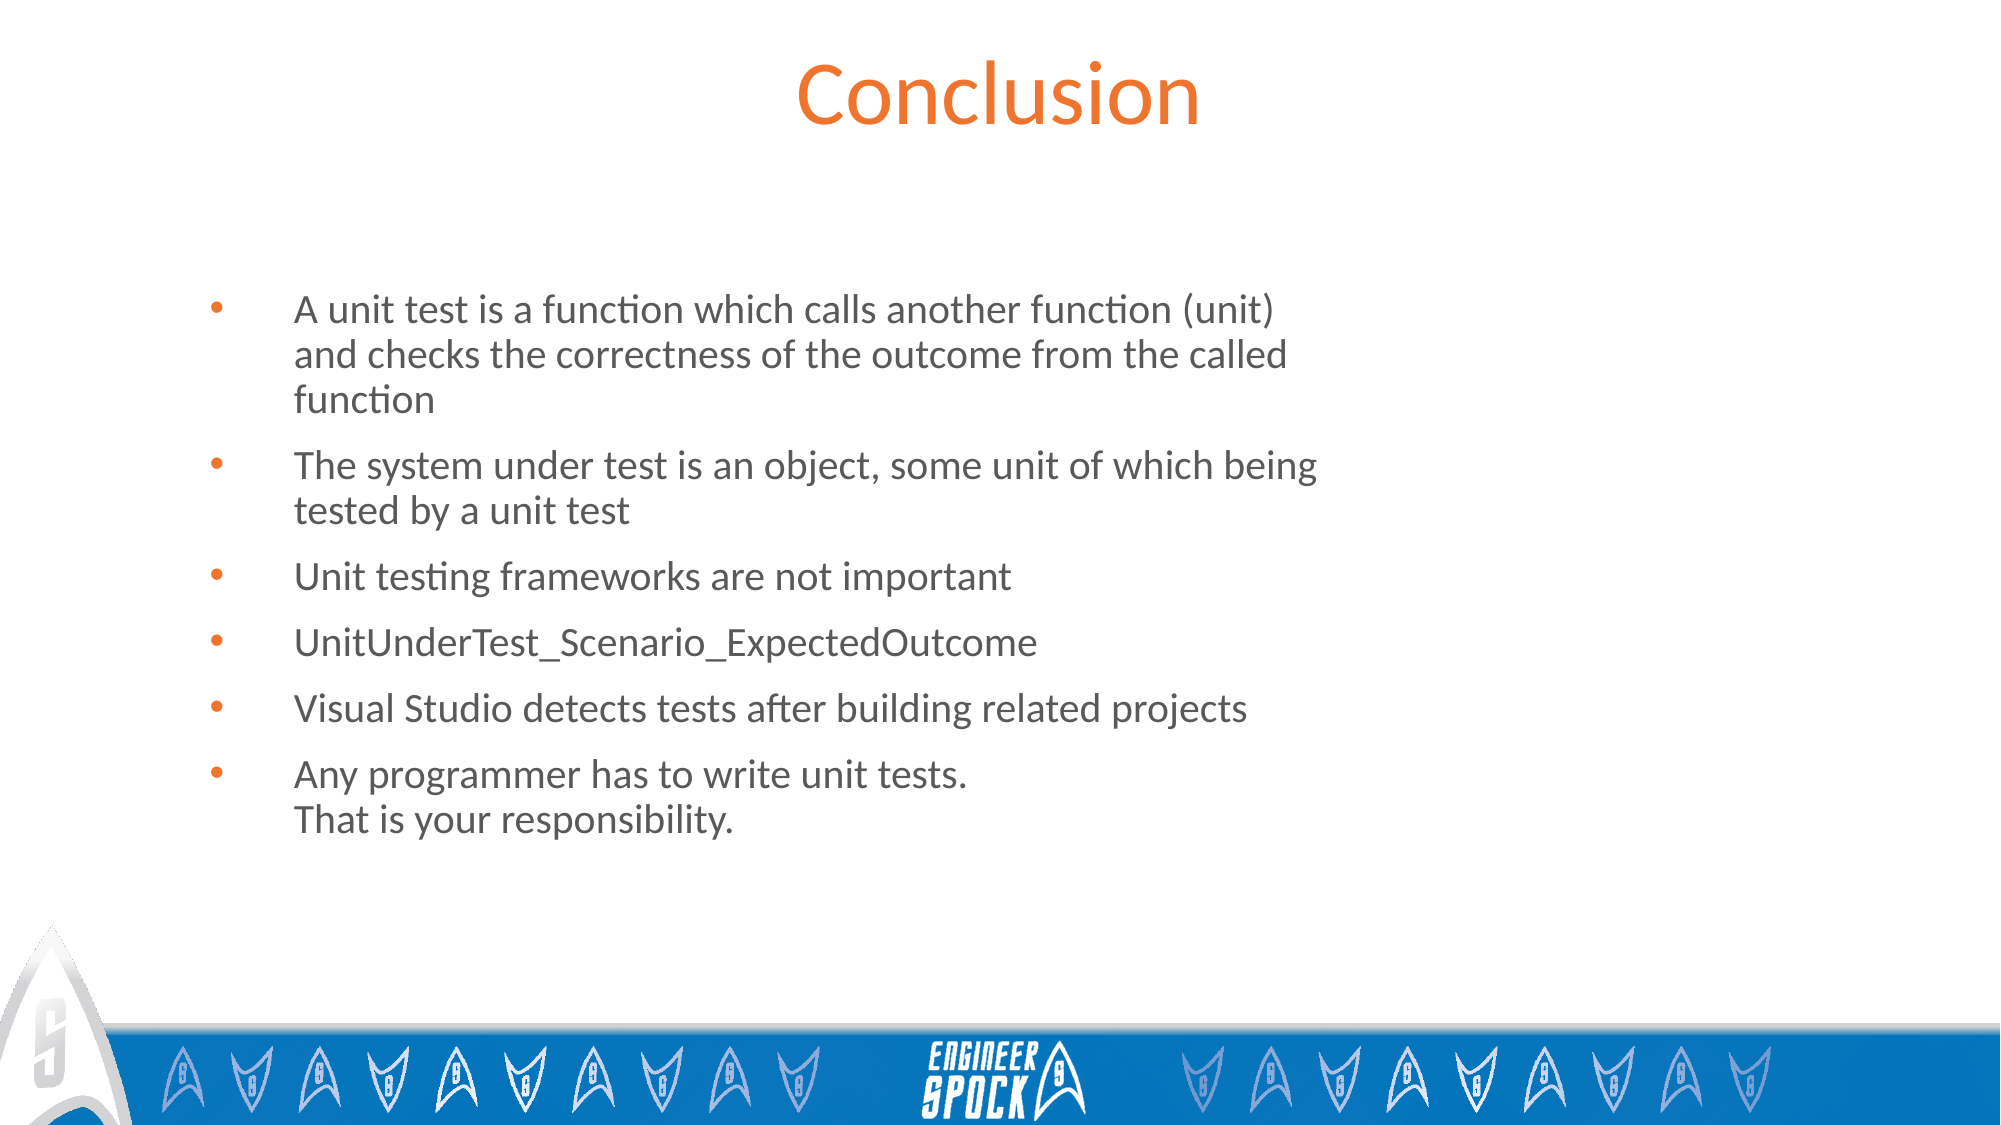

# Conclusion
A unit test is a function which calls another function (unit) and checks the correctness of the outcome from the called function
The system under test is an object, some unit of which being tested by a unit test
Unit testing frameworks are not important
UnitUnderTest_Scenario_ExpectedOutcome
Visual Studio detects tests after building related projects
Any programmer has to write unit tests.
That is your responsibility.